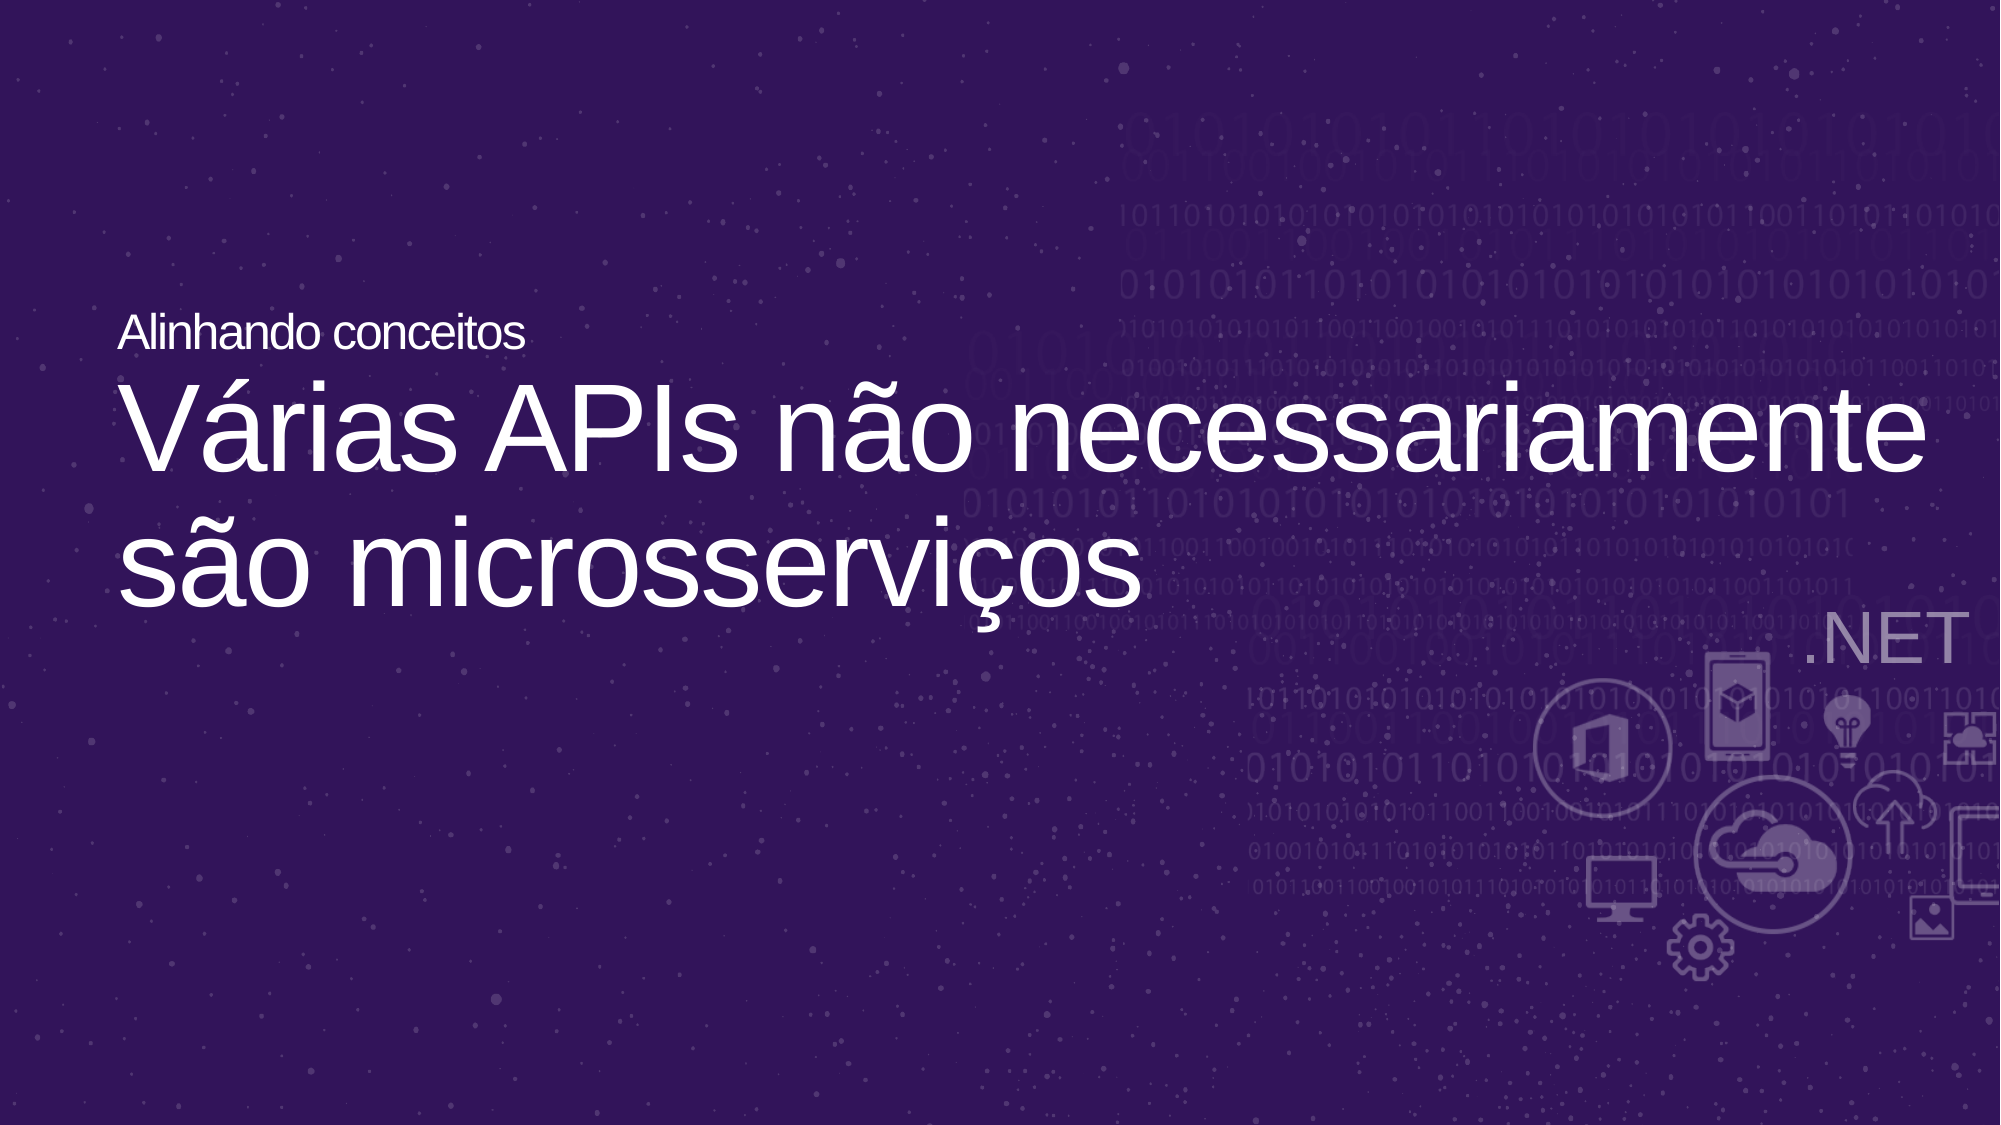

Alinhando conceitos
# Várias APIs não necessariamente são microsserviços